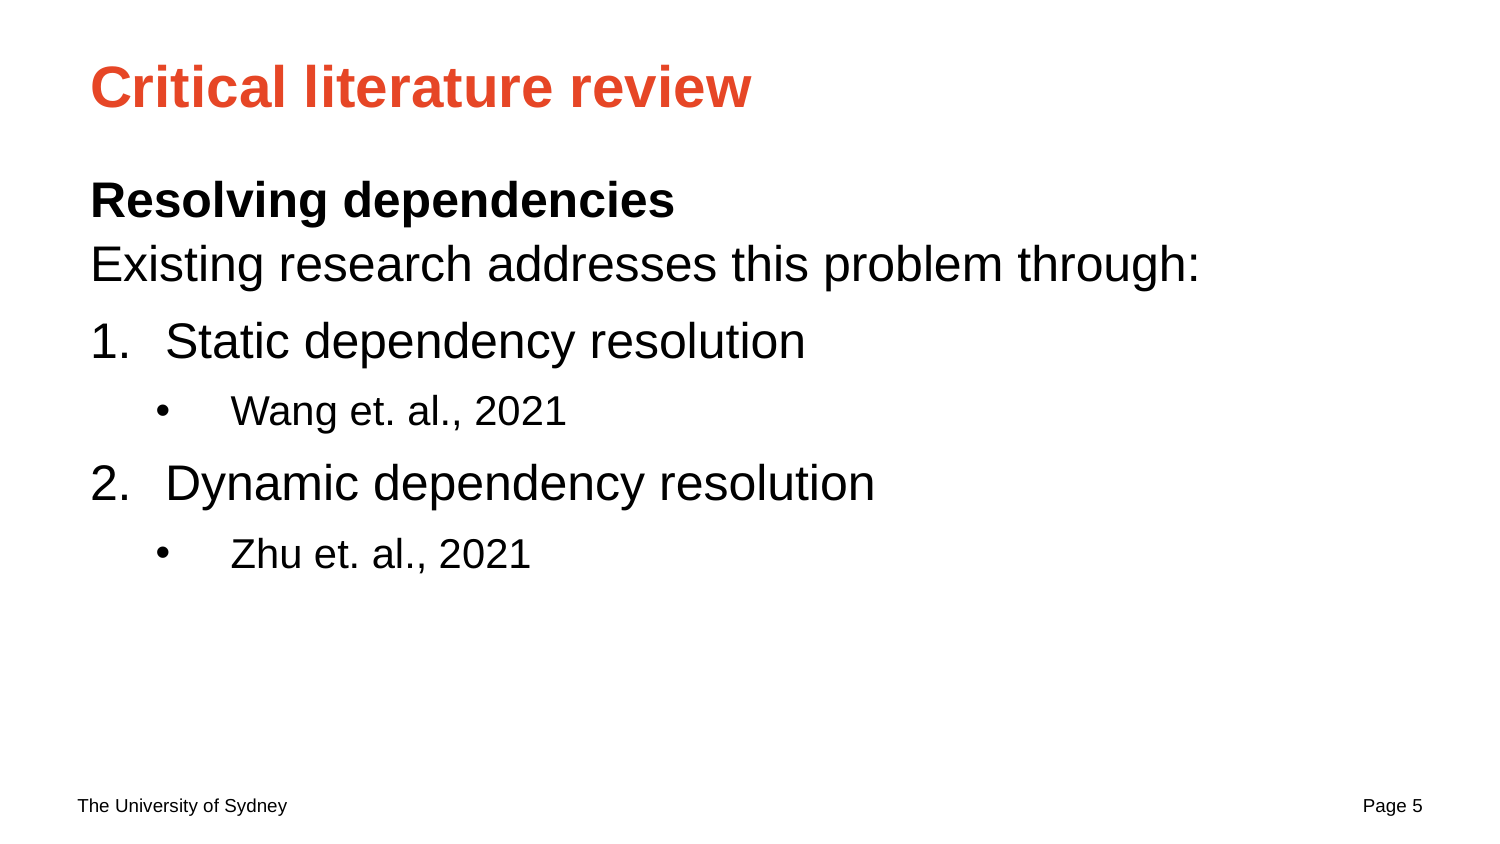

# Critical literature review
Resolving dependencies
Existing research addresses this problem through:
Static dependency resolution
Wang et. al., 2021
Dynamic dependency resolution
Zhu et. al., 2021